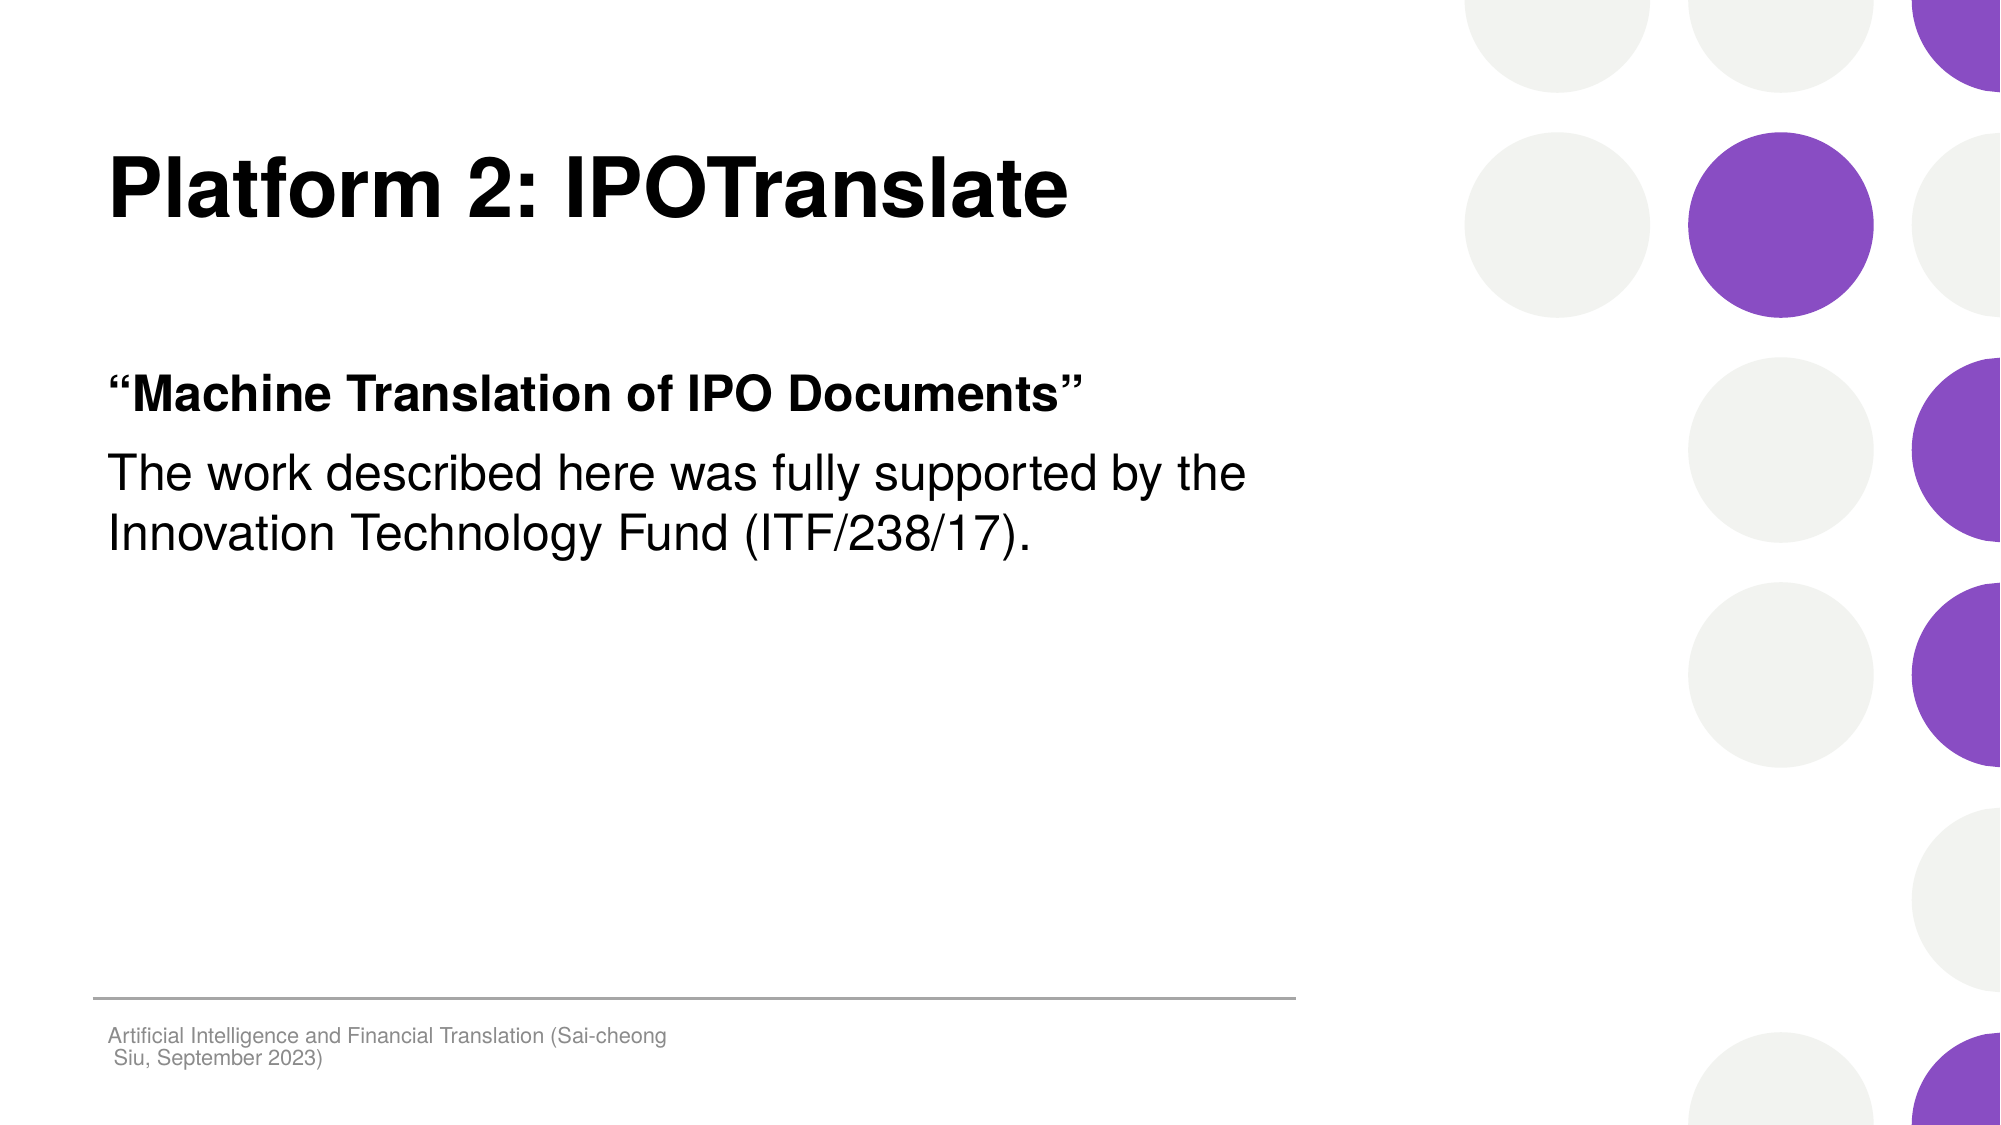

# Platform 2: IPOTranslate
“Machine Translation of IPO Documents”
The work described here was fully supported by the Innovation Technology Fund (ITF/238/17).
Artificial Intelligence and Financial Translation (Sai-cheong Siu, September 2023)